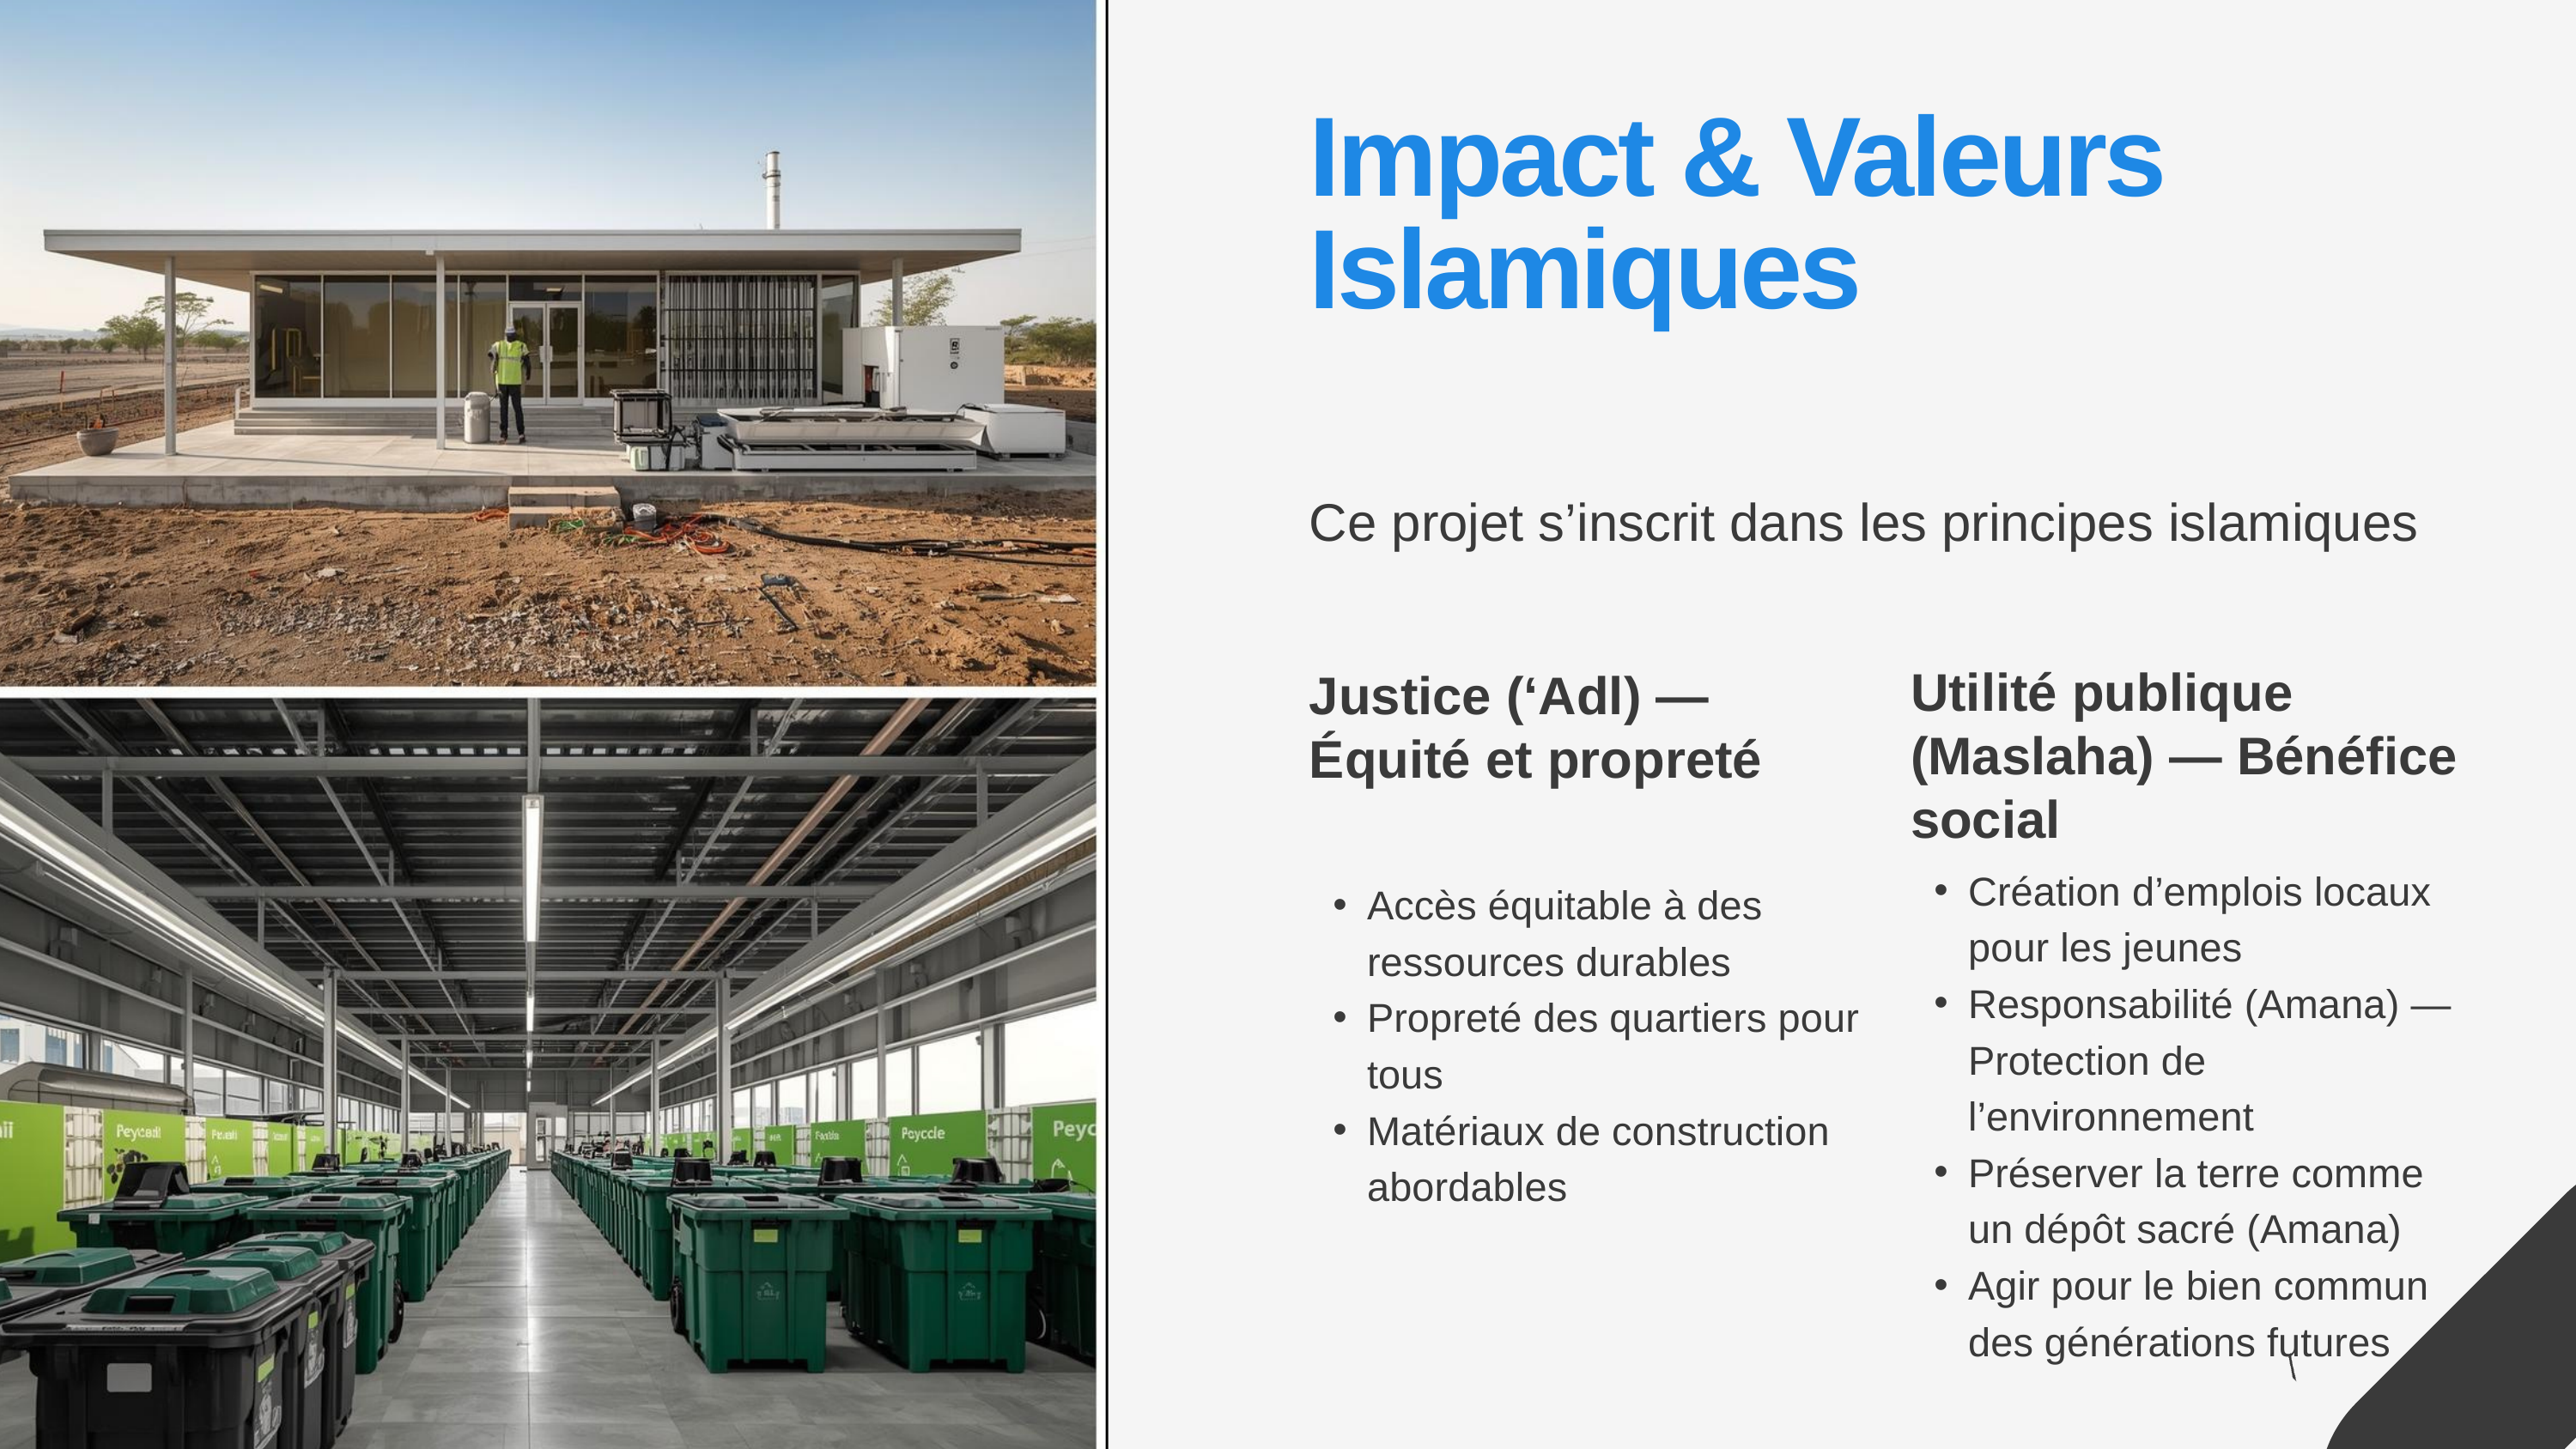

Impact & Valeurs Islamiques
Ce projet s’inscrit dans les principes islamiques
Utilité publique (Maslaha) — Bénéfice social
Création d’emplois locaux pour les jeunes
Responsabilité (Amana) — Protection de l’environnement
Préserver la terre comme un dépôt sacré (Amana)
Agir pour le bien commun des générations futures
Justice (‘Adl) — Équité et propreté
Accès équitable à des ressources durables
Propreté des quartiers pour tous
Matériaux de construction abordables